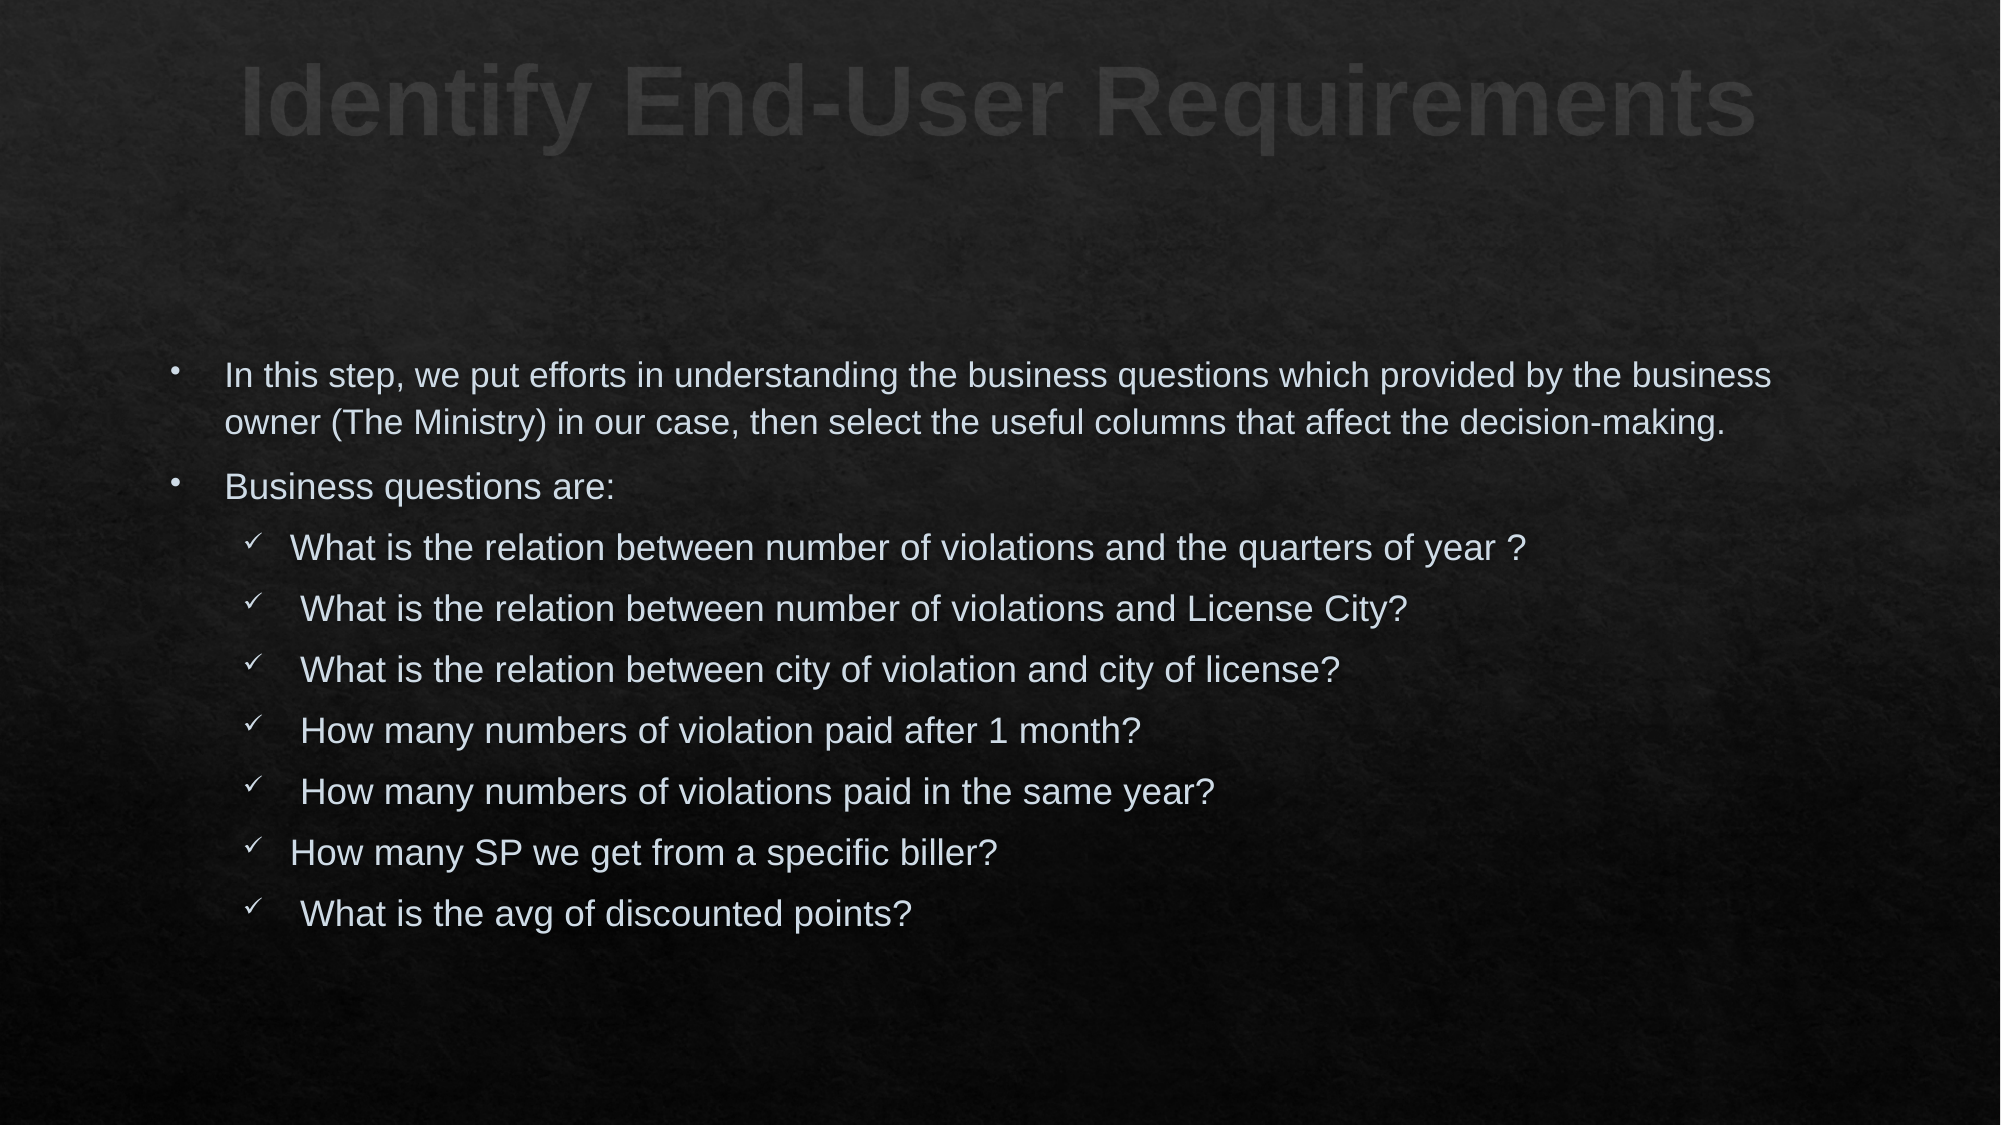

# Identify End-User Requirements
In this step, we put efforts in understanding the business questions which provided by the business owner (The Ministry) in our case, then select the useful columns that affect the decision-making.
Business questions are:
What is the relation between number of violations and the quarters of year ?
 What is the relation between number of violations and License City?
 What is the relation between city of violation and city of license?
 How many numbers of violation paid after 1 month?
 How many numbers of violations paid in the same year?
How many SP we get from a specific biller?
 What is the avg of discounted points?